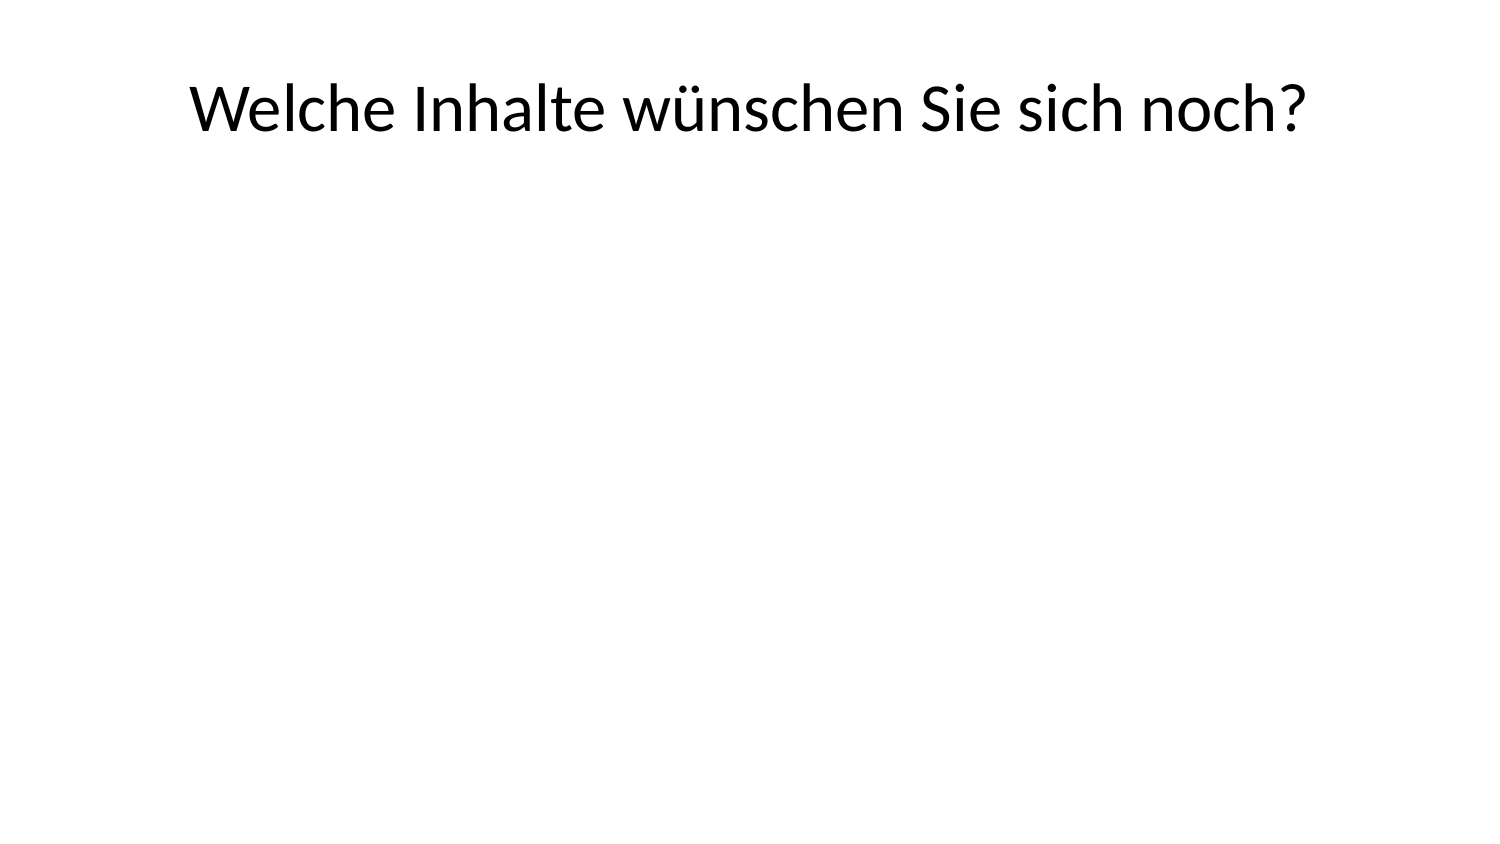

# Welche Inhalte wünschen Sie sich noch?